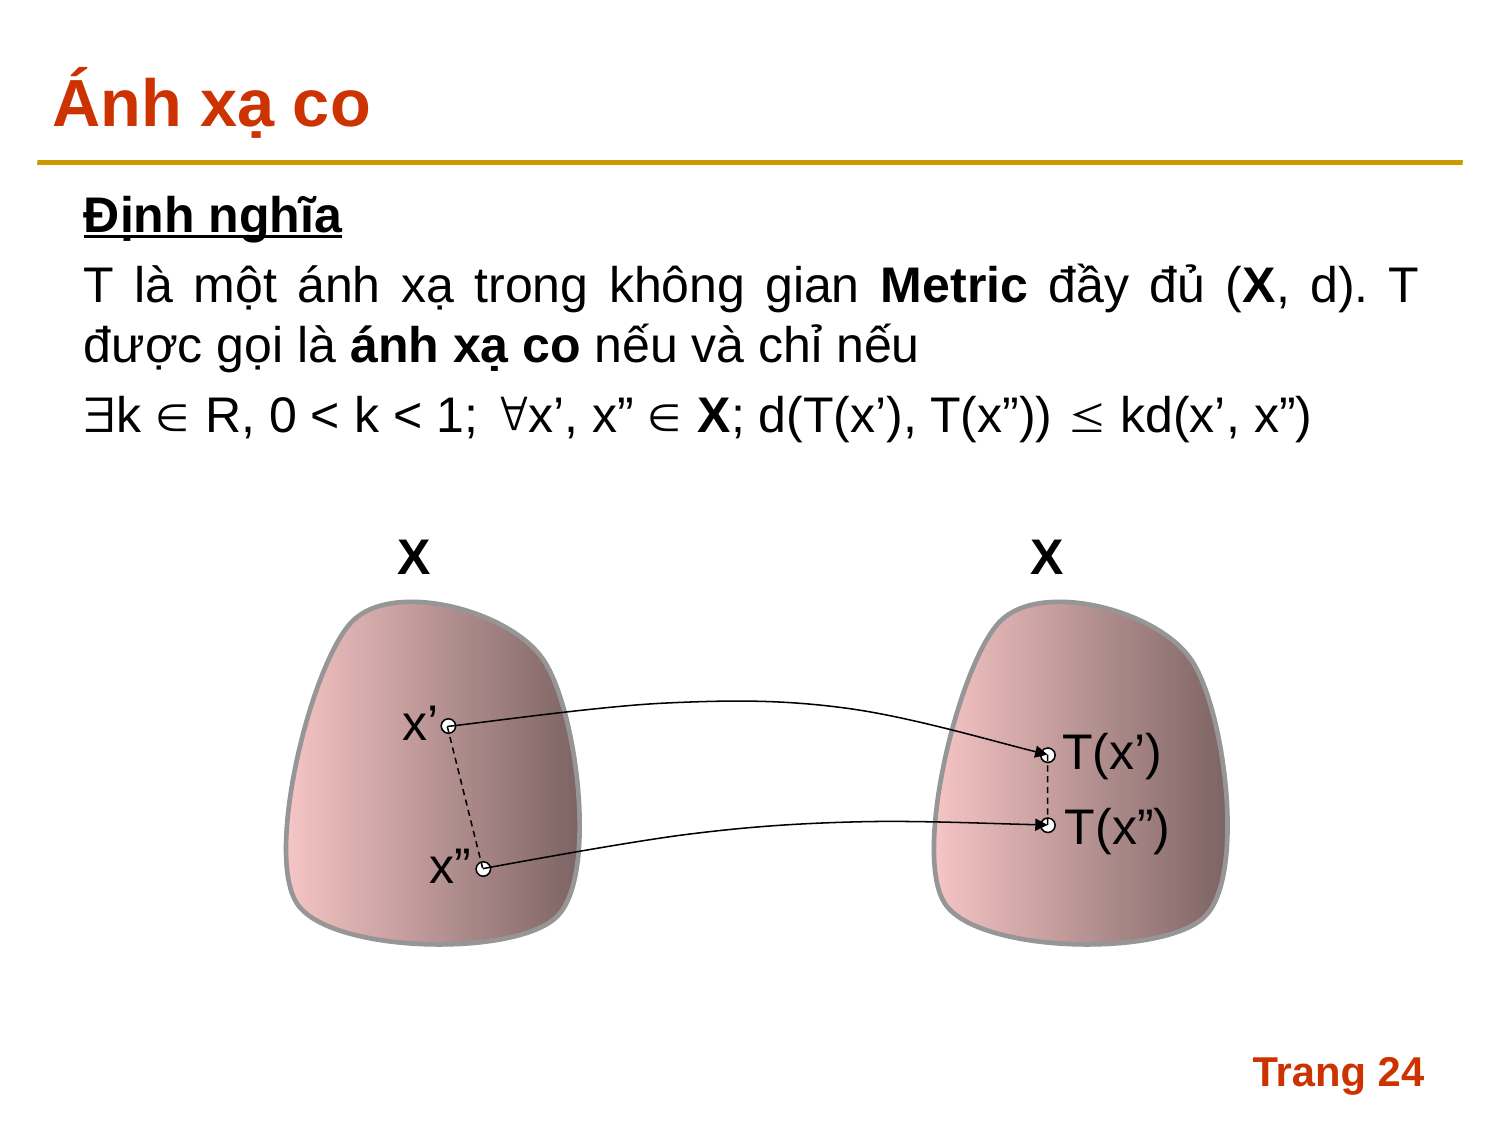

# Ánh xạ co
Định nghĩa
T là một ánh xạ trong không gian Metric đầy đủ (X, d). T được gọi là ánh xạ co nếu và chỉ nếu
∃k ∈ R, 0 < k < 1; ∀x’, x” ∈ X; d(T(x’), T(x”)) ≤ kd(x’, x”)
X
X

x’

T(x’)

T(x”)

x”

Trang 24